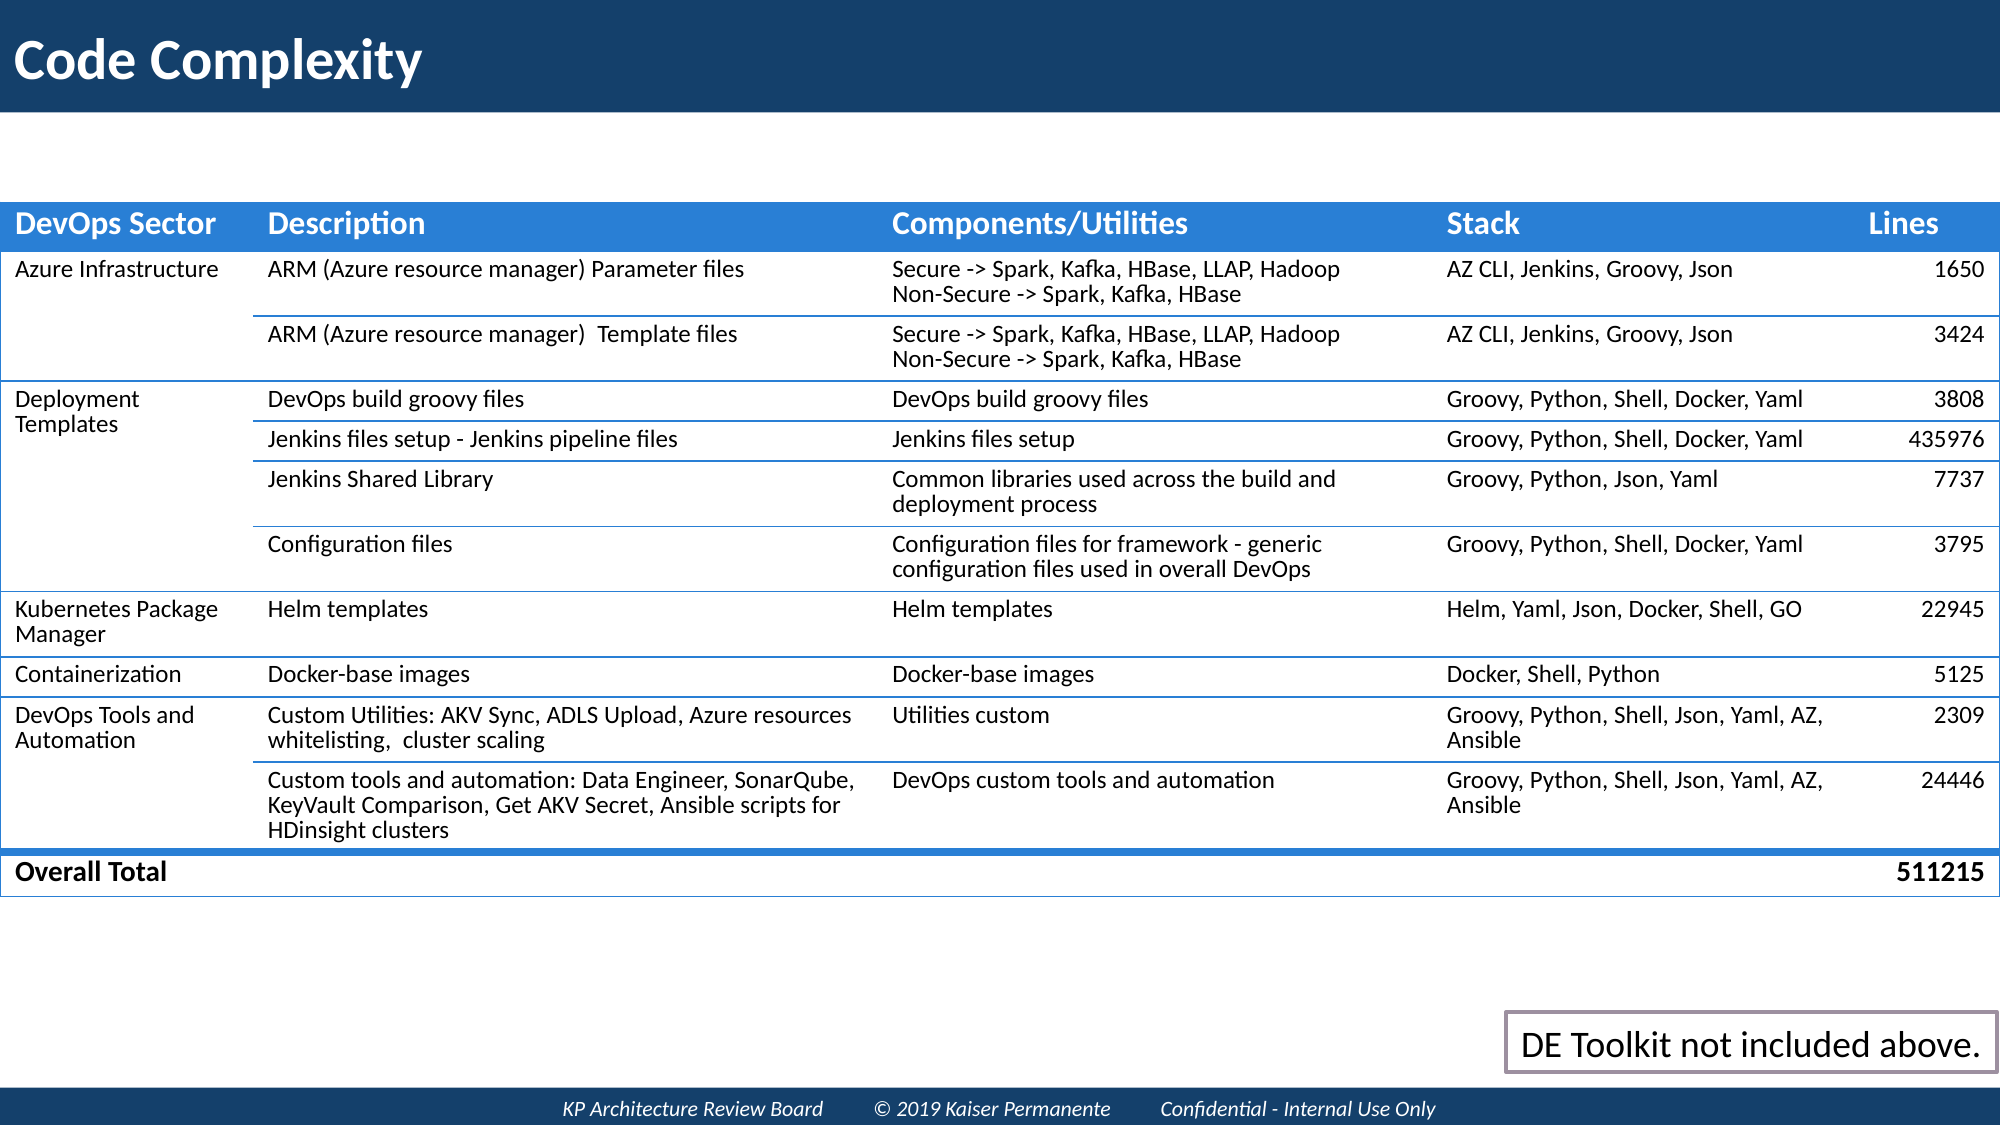

# Code Complexity
| DevOps Sector | Description | Components/Utilities | Stack | Lines |
| --- | --- | --- | --- | --- |
| Azure Infrastructure | ARM (Azure resource manager) Parameter files | Secure -> Spark, Kafka, HBase, LLAP, Hadoop Non-Secure -> Spark, Kafka, HBase | AZ CLI, Jenkins, Groovy, Json | 1650 |
|  | ARM (Azure resource manager) Template files | Secure -> Spark, Kafka, HBase, LLAP, Hadoop Non-Secure -> Spark, Kafka, HBase | AZ CLI, Jenkins, Groovy, Json | 3424 |
| Deployment Templates | DevOps build groovy files | DevOps build groovy files | Groovy, Python, Shell, Docker, Yaml | 3808 |
|  | Jenkins files setup - Jenkins pipeline files | Jenkins files setup | Groovy, Python, Shell, Docker, Yaml | 435976 |
|  | Jenkins Shared Library | Common libraries used across the build and deployment process | Groovy, Python, Json, Yaml | 7737 |
|  | Configuration files | Configuration files for framework - generic configuration files used in overall DevOps | Groovy, Python, Shell, Docker, Yaml | 3795 |
| Kubernetes Package Manager | Helm templates | Helm templates | Helm, Yaml, Json, Docker, Shell, GO | 22945 |
| Containerization | Docker-base images | Docker-base images | Docker, Shell, Python | 5125 |
| DevOps Tools and Automation | Custom Utilities: AKV Sync, ADLS Upload, Azure resources whitelisting, cluster scaling | Utilities custom | Groovy, Python, Shell, Json, Yaml, AZ, Ansible | 2309 |
|  | Custom tools and automation: Data Engineer, SonarQube, KeyVault Comparison, Get AKV Secret, Ansible scripts for HDinsight clusters | DevOps custom tools and automation | Groovy, Python, Shell, Json, Yaml, AZ, Ansible | 24446 |
| Overall Total |  |  |  | 511215 |
DE Toolkit not included above.
KP Architecture Review Board          © 2019 Kaiser Permanente          Confidential - Internal Use Only